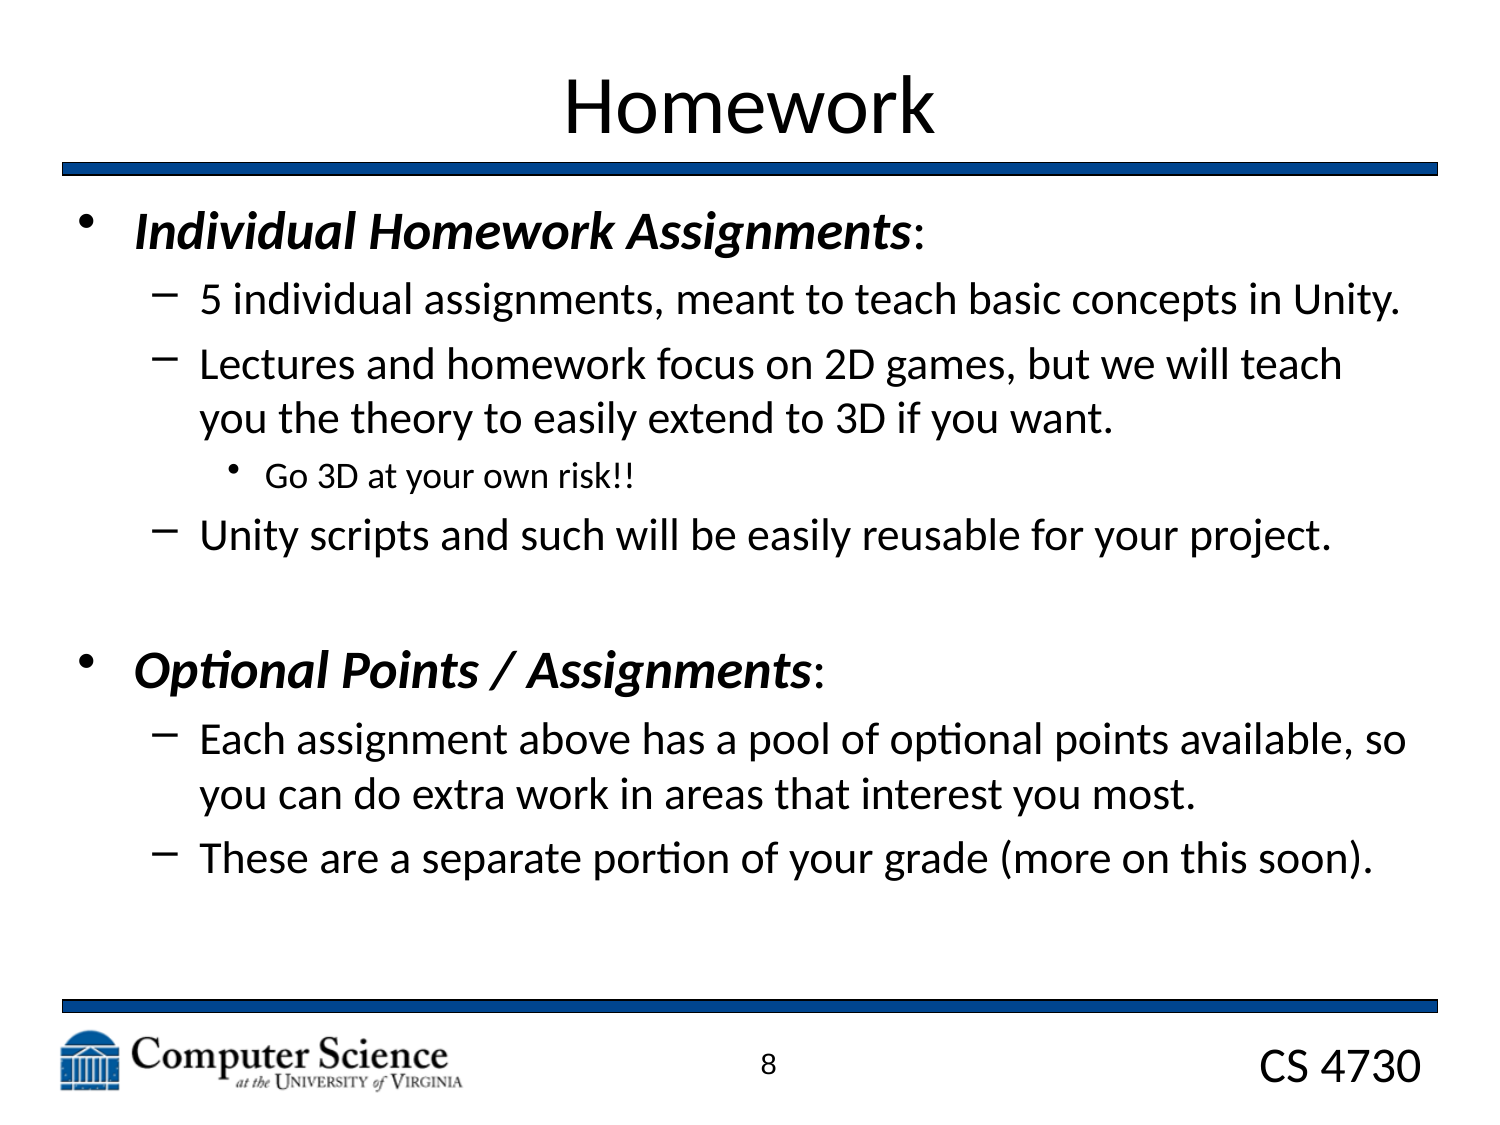

# Homework
Individual Homework Assignments:
5 individual assignments, meant to teach basic concepts in Unity.
Lectures and homework focus on 2D games, but we will teach you the theory to easily extend to 3D if you want.
Go 3D at your own risk!!
Unity scripts and such will be easily reusable for your project.

Optional Points / Assignments:
Each assignment above has a pool of optional points available, so you can do extra work in areas that interest you most.
These are a separate portion of your grade (more on this soon).
8